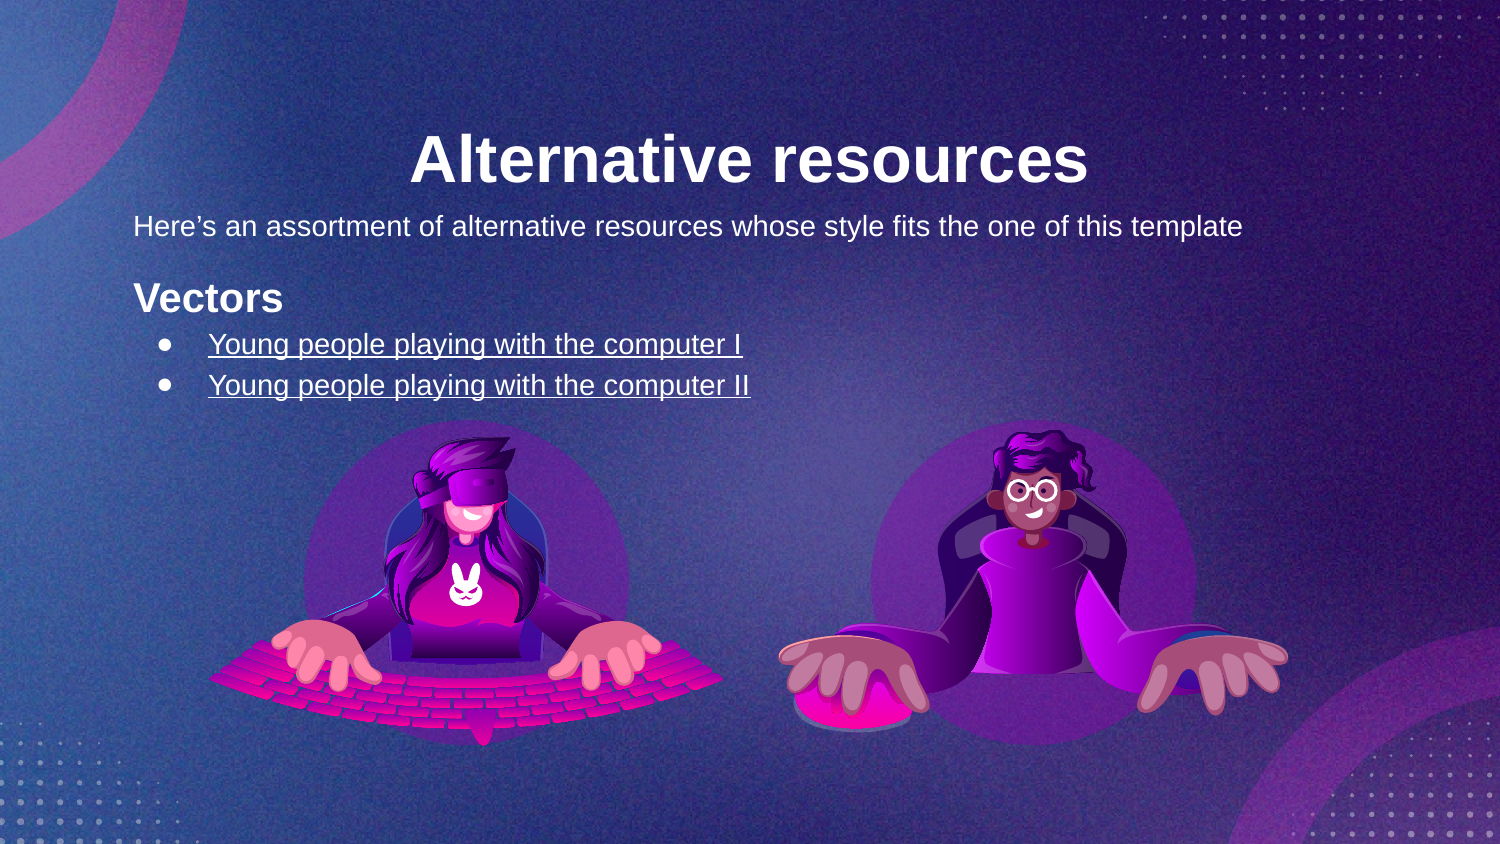

# Alternative resources
Here’s an assortment of alternative resources whose style fits the one of this template
Vectors
Young people playing with the computer I
Young people playing with the computer II